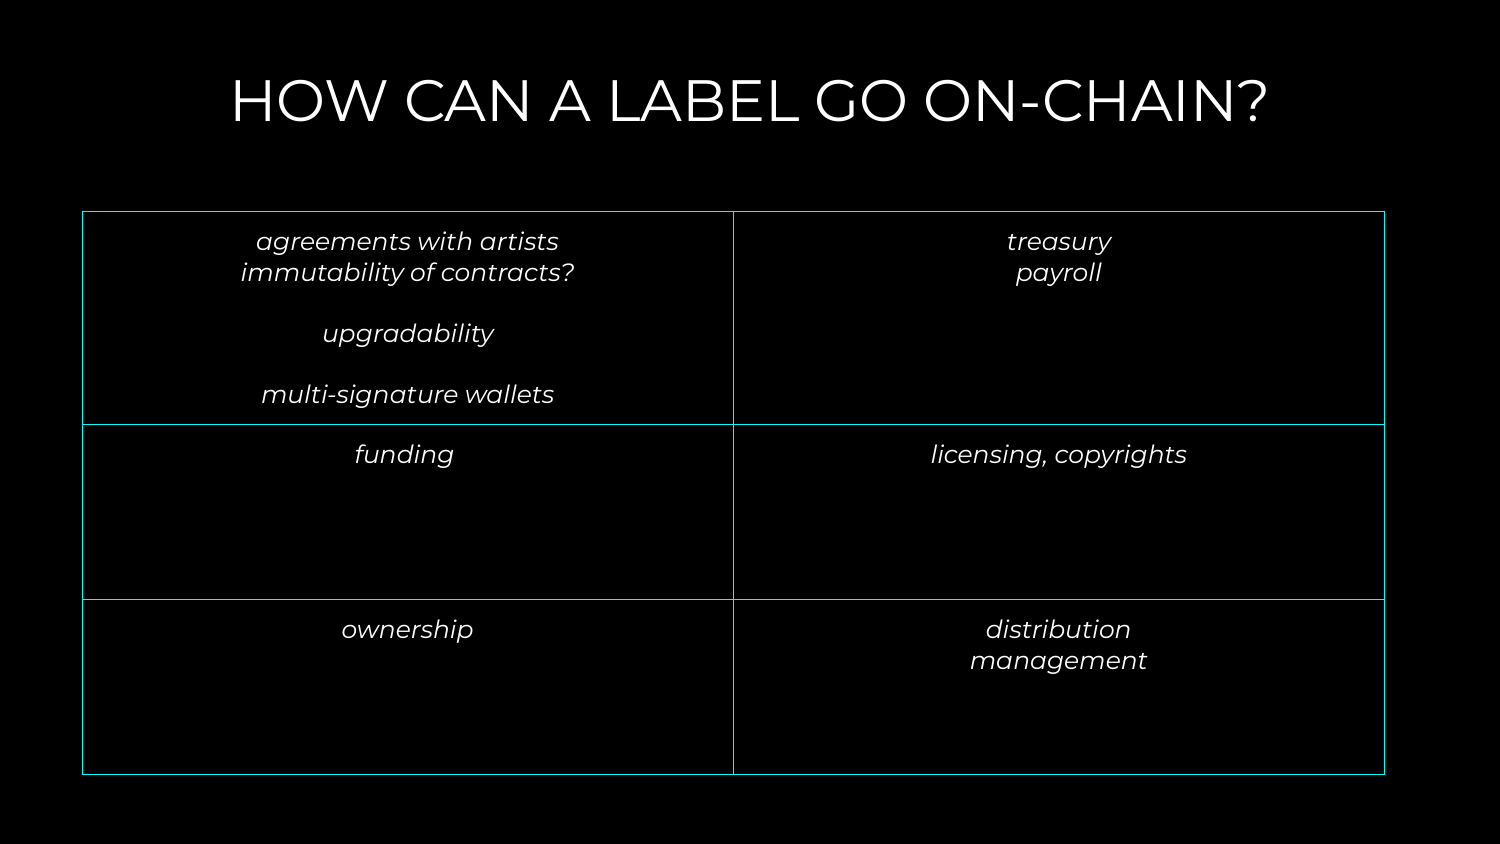

# HOW CAN A LABEL GO ON-CHAIN?
| agreements with artists immutability of contracts? upgradability multi-signature wallets | treasury payroll |
| --- | --- |
| funding | licensing, copyrights |
| ownership | distribution management |